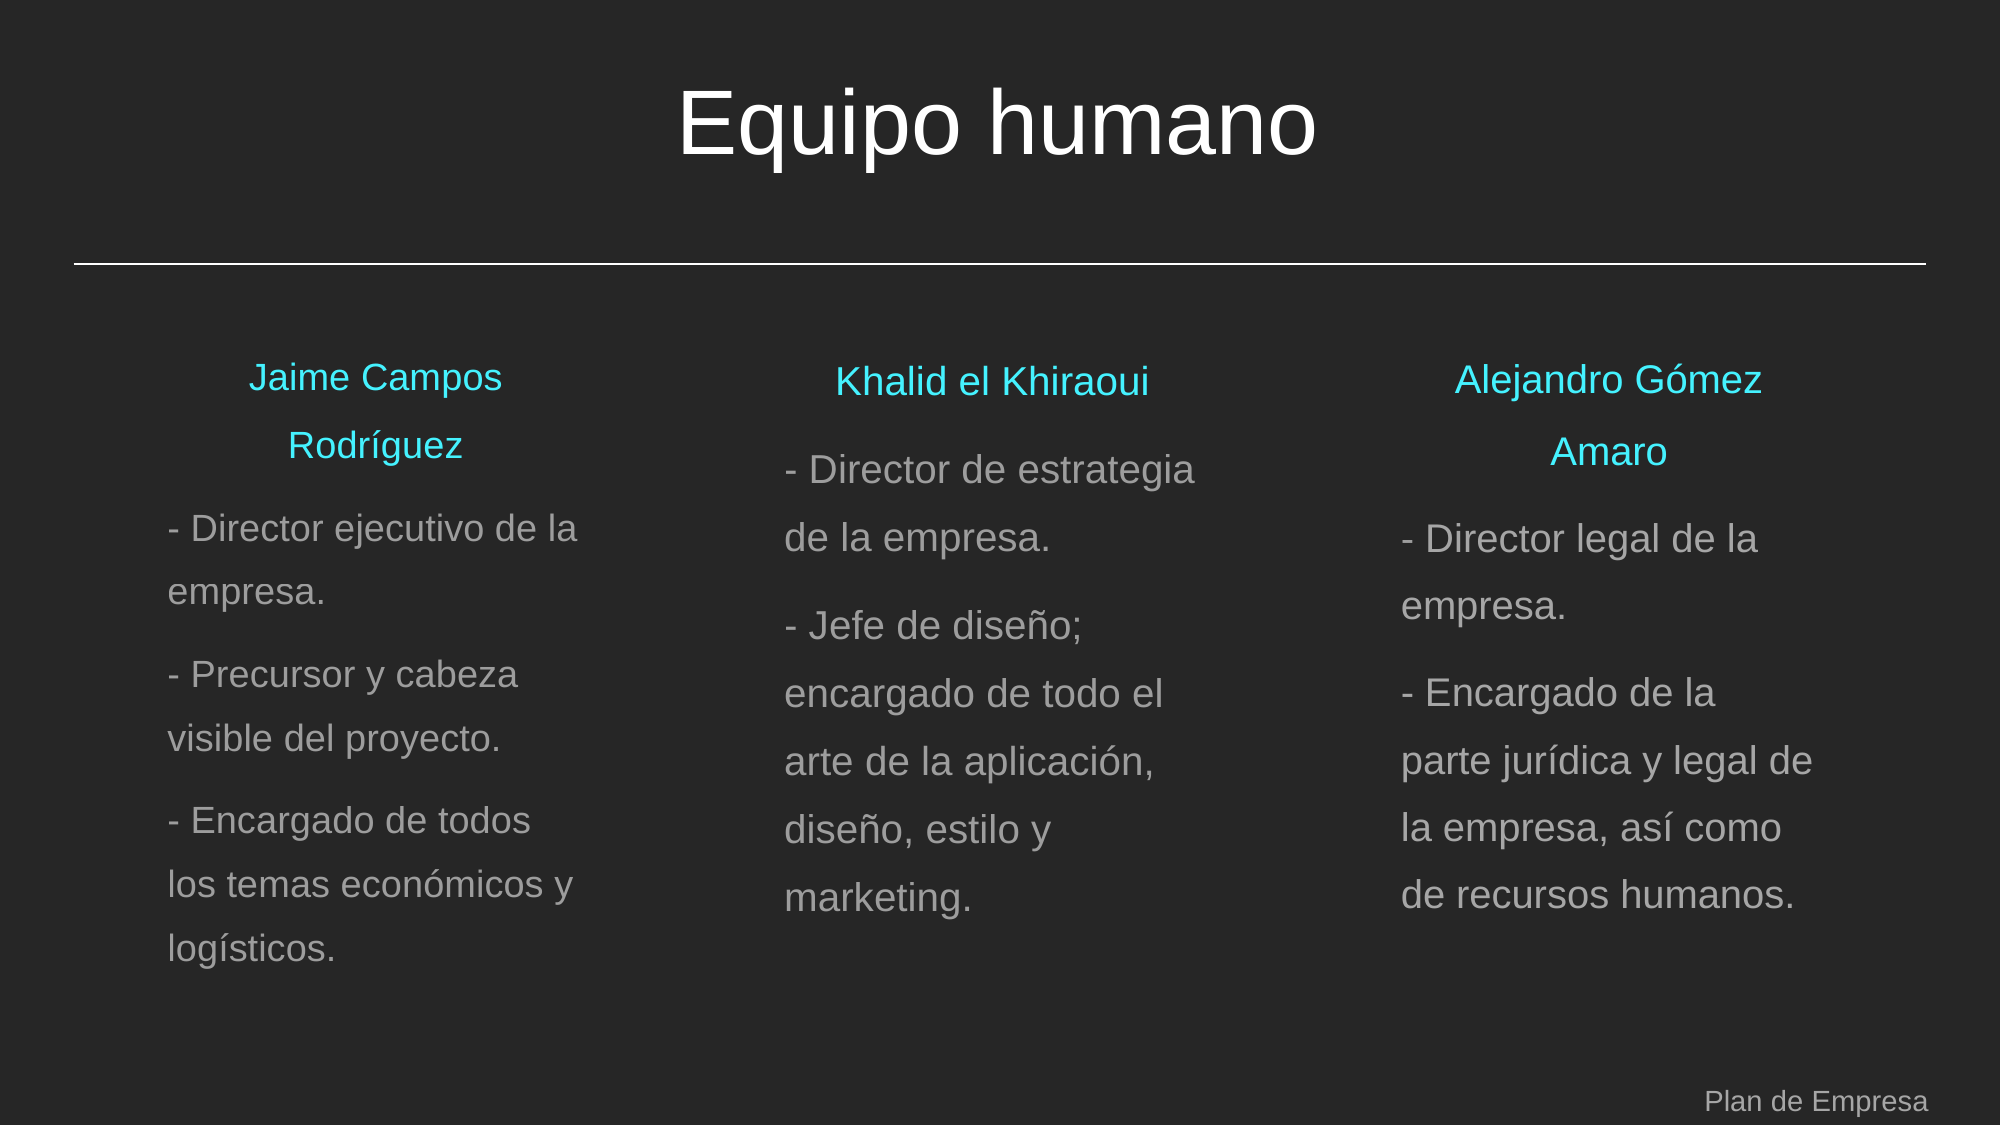

# Equipo humano
Alejandro Gómez Amaro
- Director legal de la empresa.
- Encargado de la parte jurídica y legal de la empresa, así como de recursos humanos.

Jaime Campos Rodríguez
- Director ejecutivo de la empresa.
- Precursor y cabeza visible del proyecto.
- Encargado de todos los temas económicos y logísticos.

Khalid el Khiraoui
- Director de estrategia de la empresa.
- Jefe de diseño; encargado de todo el arte de la aplicación, diseño, estilo y marketing.

Plan de Empresa G1M1W7